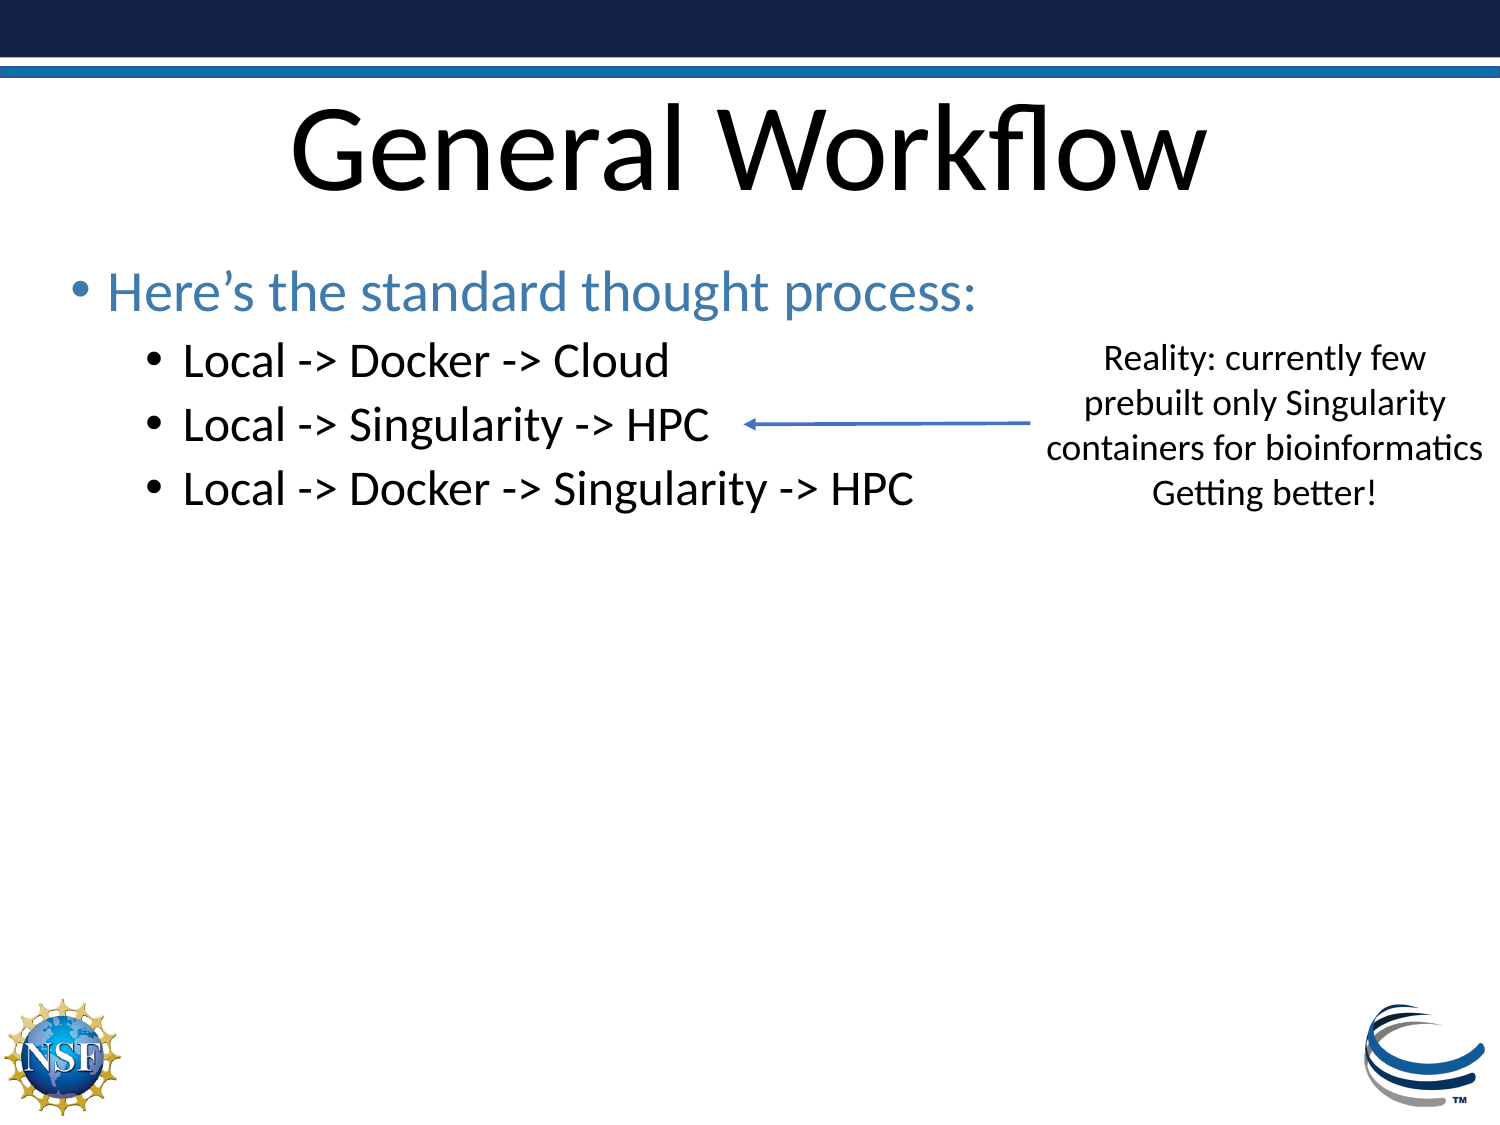

# General Workflow
Here’s the standard thought process:
Local -> Docker -> Cloud
Local -> Singularity -> HPC
Local -> Docker -> Singularity -> HPC
Reality: currently few prebuilt only Singularity containers for bioinformatics
Getting better!